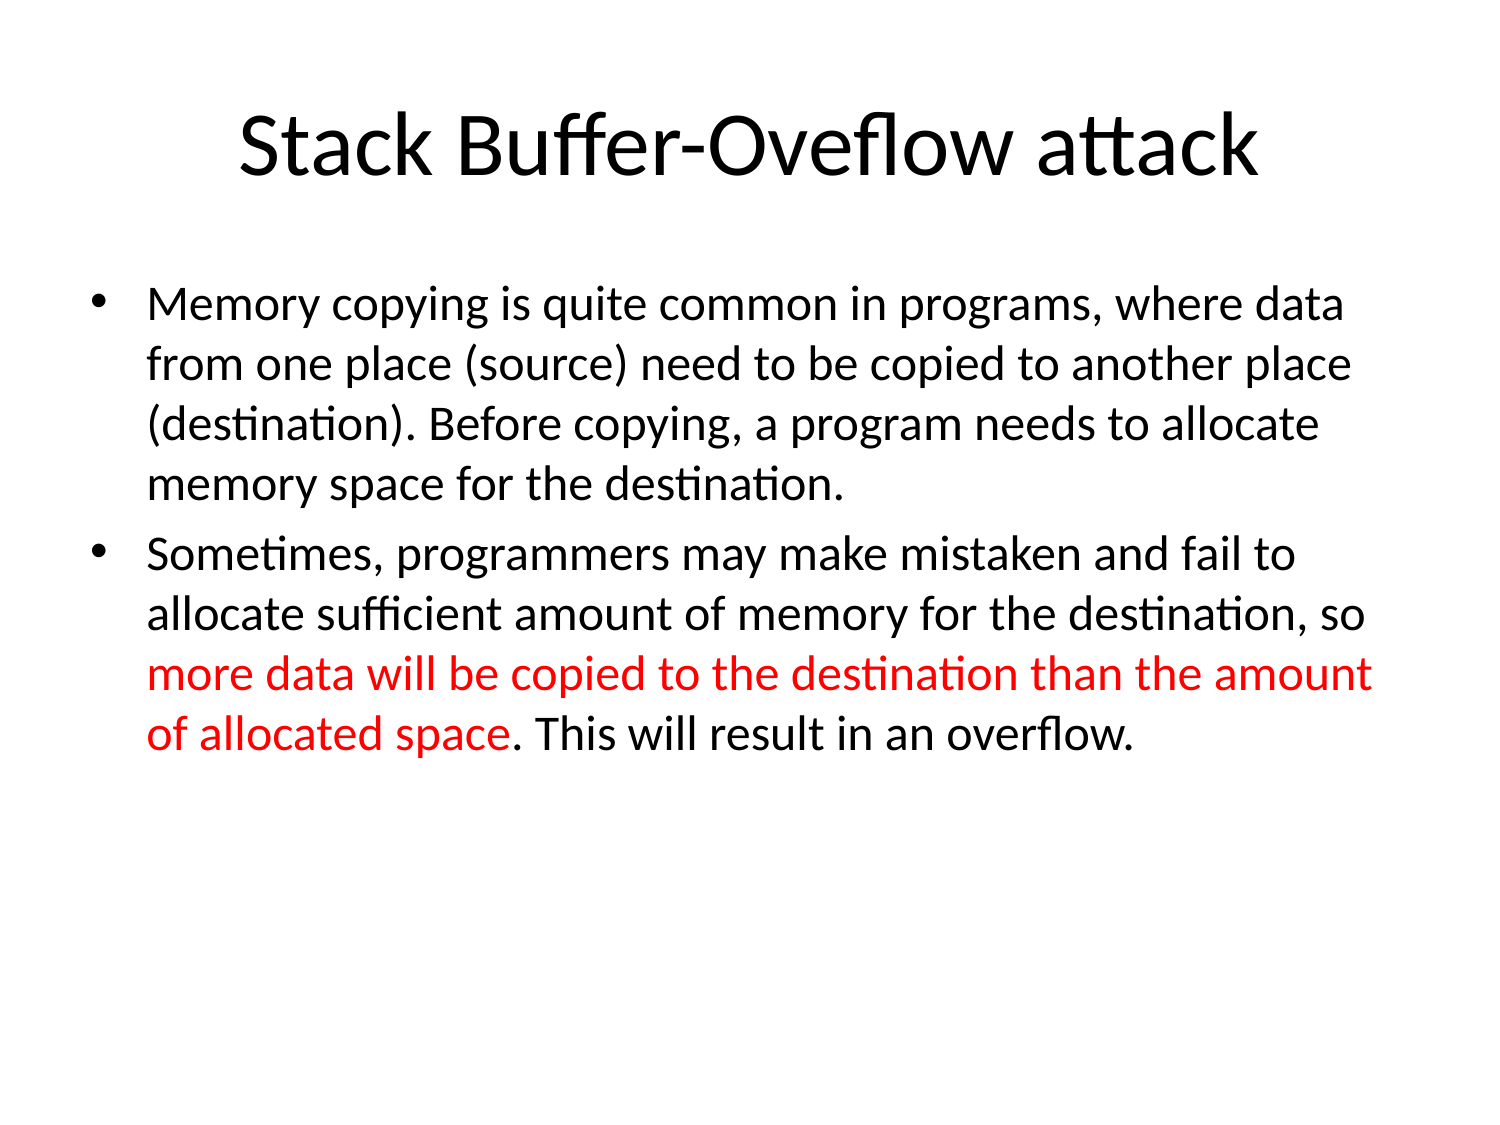

# Stack Buffer-Oveflow attack
Memory copying is quite common in programs, where data from one place (source) need to be copied to another place (destination). Before copying, a program needs to allocate memory space for the destination.
Sometimes, programmers may make mistaken and fail to allocate sufficient amount of memory for the destination, so more data will be copied to the destination than the amount of allocated space. This will result in an overflow.